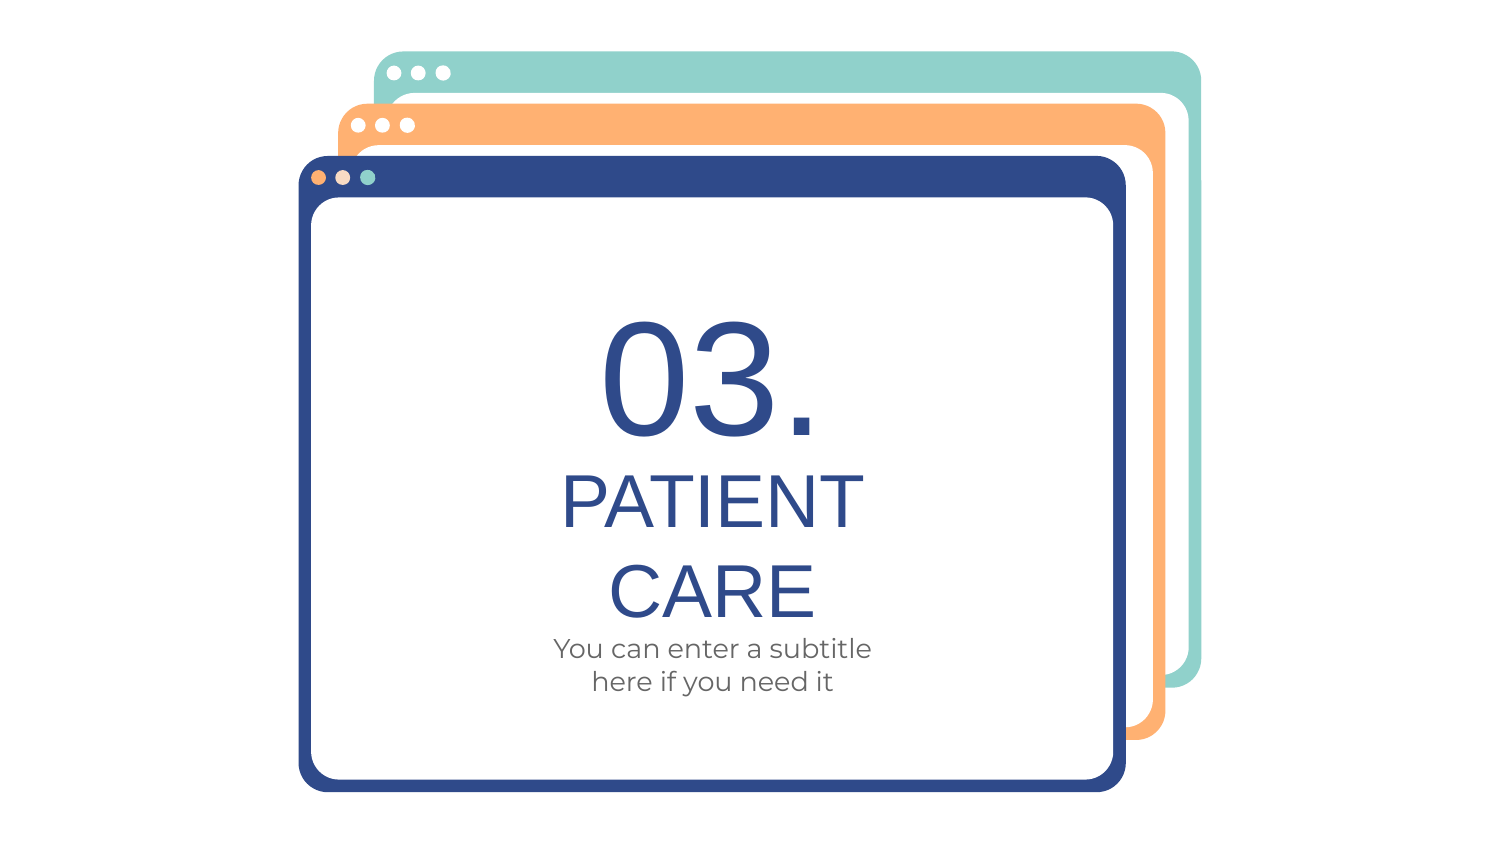

03.
# PATIENT CARE
You can enter a subtitle here if you need it